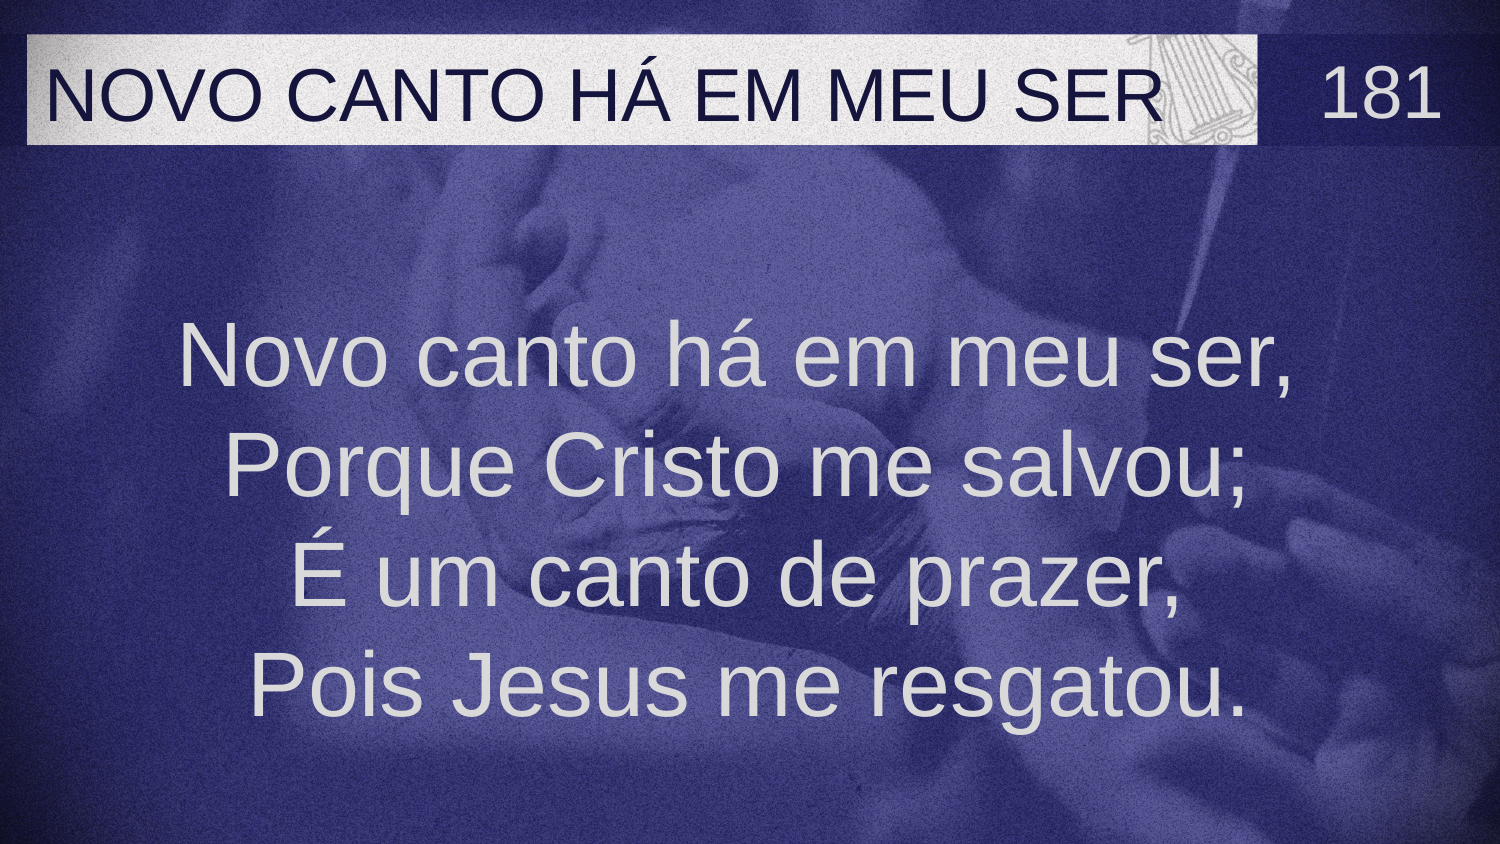

# NOVO CANTO HÁ EM MEU SER
181
Novo canto há em meu ser,
Porque Cristo me salvou;
É um canto de prazer,
Pois Jesus me resgatou.